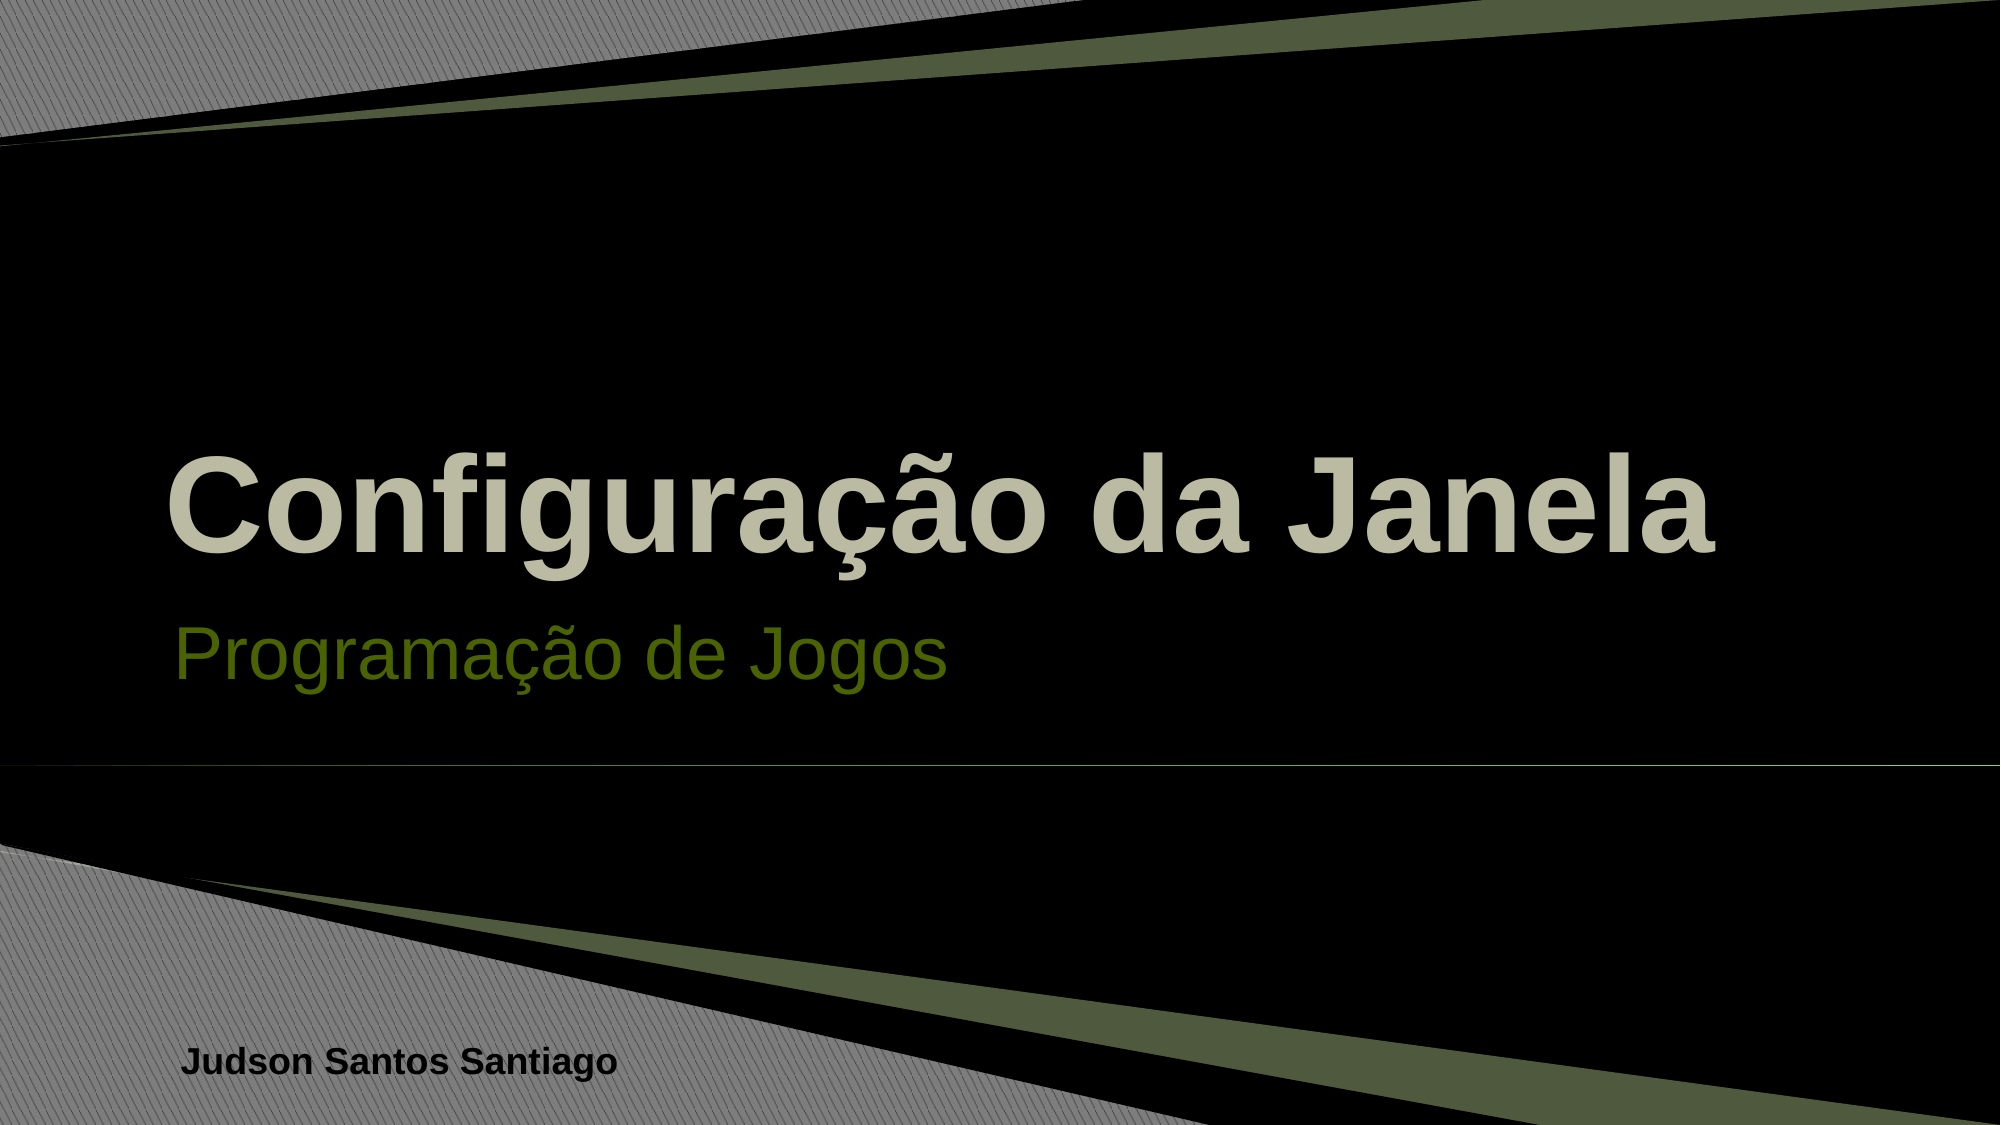

# Configuração da Janela
Programação de Jogos